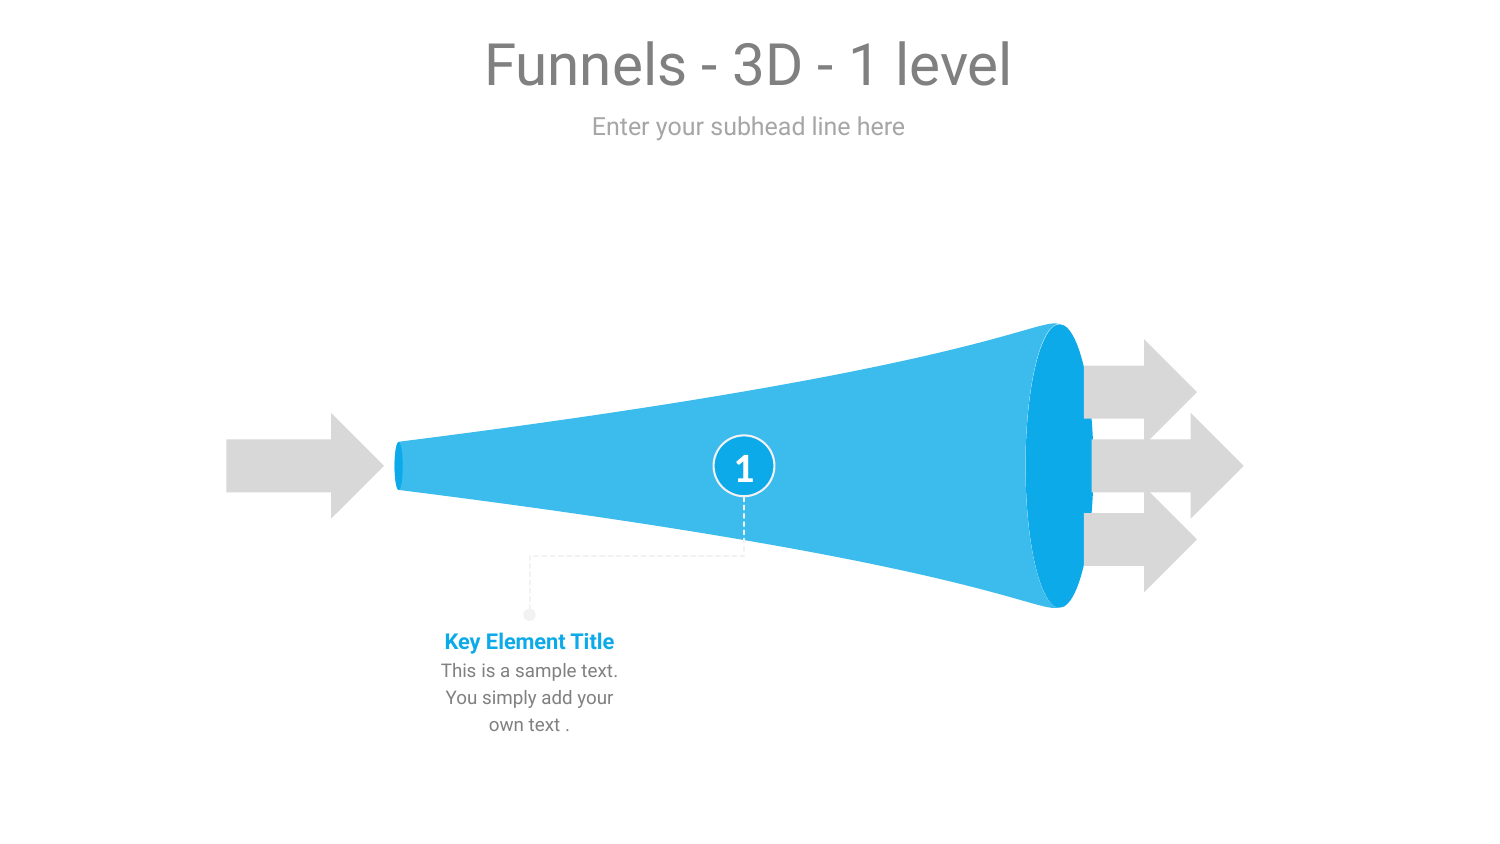

# Funnels - 3D - 1 level
Enter your subhead line here

1
Key Element Title
This is a sample text. You simply add your own text .